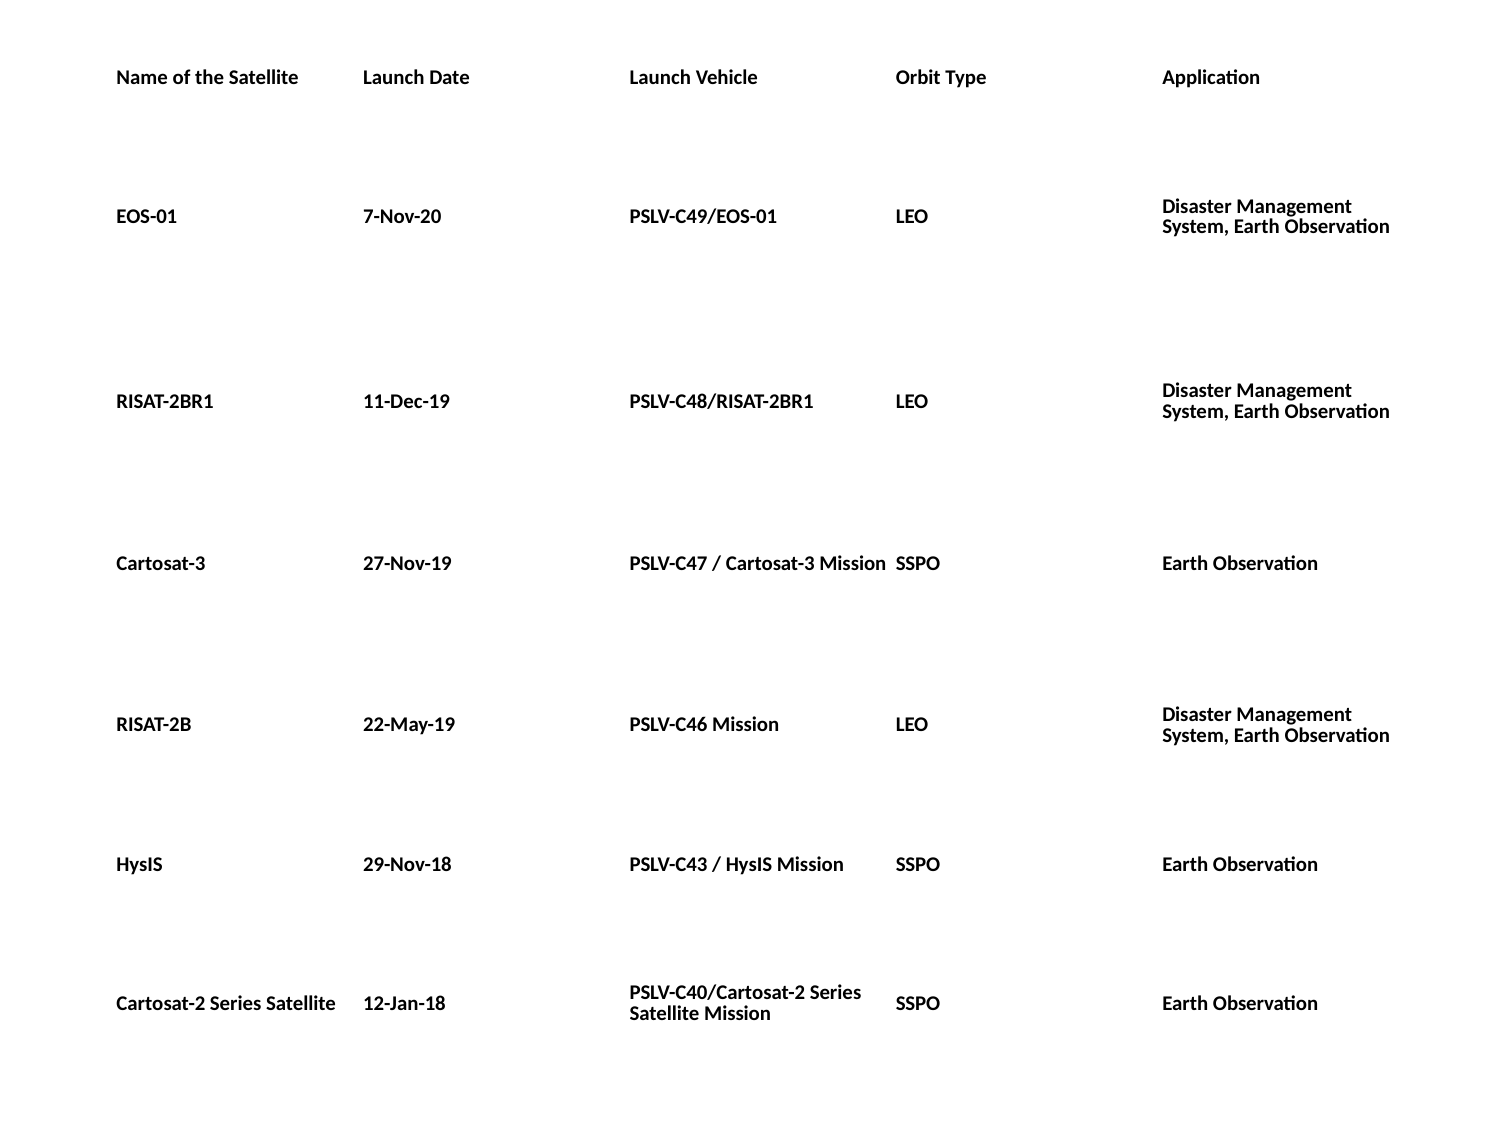

| Name of the Satellite | Launch Date | Launch Vehicle | Orbit Type | Application |
| --- | --- | --- | --- | --- |
| EOS-01 | 7-Nov-20 | PSLV-C49/EOS-01 | LEO | Disaster Management System, Earth Observation |
| RISAT-2BR1 | 11-Dec-19 | PSLV-C48/RISAT-2BR1 | LEO | Disaster Management System, Earth Observation |
| Cartosat-3 | 27-Nov-19 | PSLV-C47 / Cartosat-3 Mission | SSPO | Earth Observation |
| RISAT-2B | 22-May-19 | PSLV-C46 Mission | LEO | Disaster Management System, Earth Observation |
| HysIS | 29-Nov-18 | PSLV-C43 / HysIS Mission | SSPO | Earth Observation |
| Cartosat-2 Series Satellite | 12-Jan-18 | PSLV-C40/Cartosat-2 Series Satellite Mission | SSPO | Earth Observation |
| Cartosat-2 Series Satellite | 23-Jun-17 | PSLV-C38 / Cartosat-2 Series Satellite | SSPO | Earth Observation |
| Cartosat -2 Series Satellite | 15-Feb-17 | PSLV-C37 / Cartosat -2 Series Satellite | SSPO | Earth Observation |
| RESOURCESAT-2A | 7-Dec-16 | PSLV-C36 / RESOURCESAT-2A | SSPO | Earth Observation |
| SCATSAT-1 | 26-Sep-16 | PSLV-C35 / SCATSAT-1 | SSPO | Climate & Environment |
| INSAT-3DR | 8-Sep-16 | GSLV-F05 / INSAT-3DR | GSO | Climate & Environment, Disaster Management System |
| CARTOSAT-2 Series Satellite | 22-Jun-16 | PSLV-C34 / CARTOSAT-2 Series Satellite | SSPO | Earth Observation |
| INSAT-3D | 26-Jul-13 | Ariane-5 VA-214 | GSO | Climate & Environment, Disaster Management System |
| SARAL | 25-Feb-13 | PSLV-C20/SARAL | SSPO | Climate & Environment, Earth Observation |
| RISAT-1 | 26-Apr-12 | PSLV-C19/RISAT-1 | SSPO | Earth Observation |
| Megha-Tropiques | 12-Oct-11 | PSLV-C18/Megha-Tropiques | SSPO | Climate & Environment, Earth Observation |